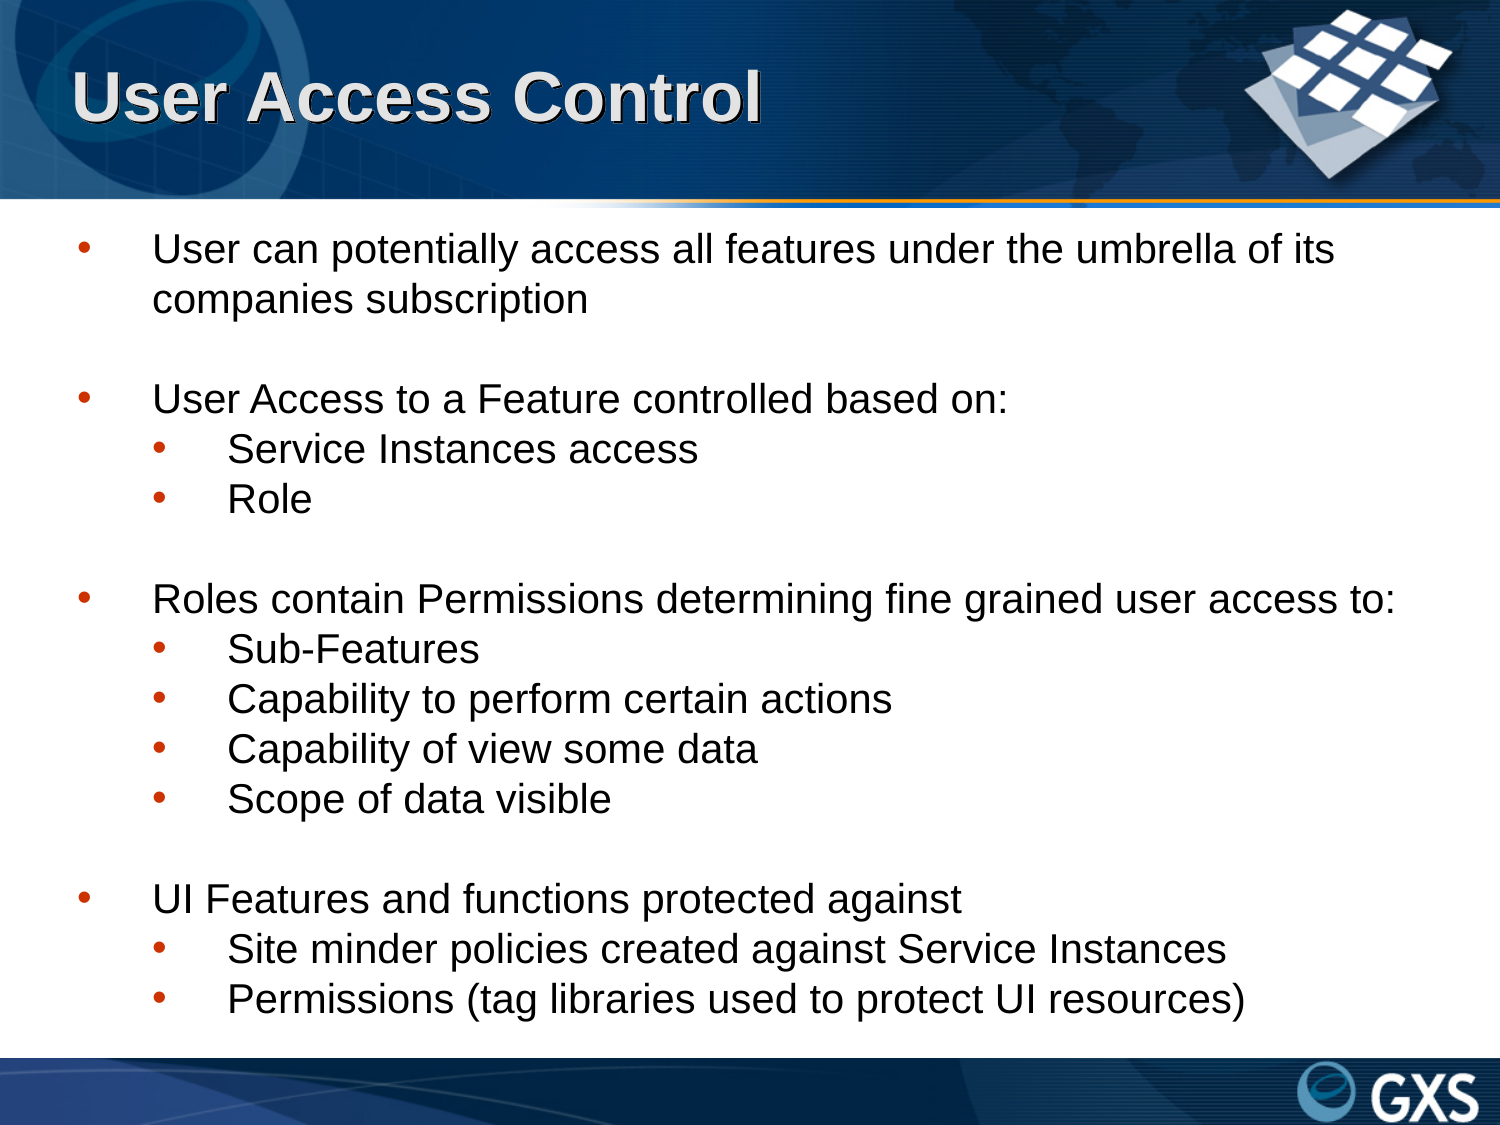

# User Access Control

User can potentially access all features under the umbrella of its companies subscription

User Access to a Feature controlled based on:
Service Instances access
Role

Roles contain Permissions determining fine grained user access to:
Sub-Features
Capability to perform certain actions
Capability of view some data
Scope of data visible

UI Features and functions protected against
Site minder policies created against Service Instances
Permissions (tag libraries used to protect UI resources)